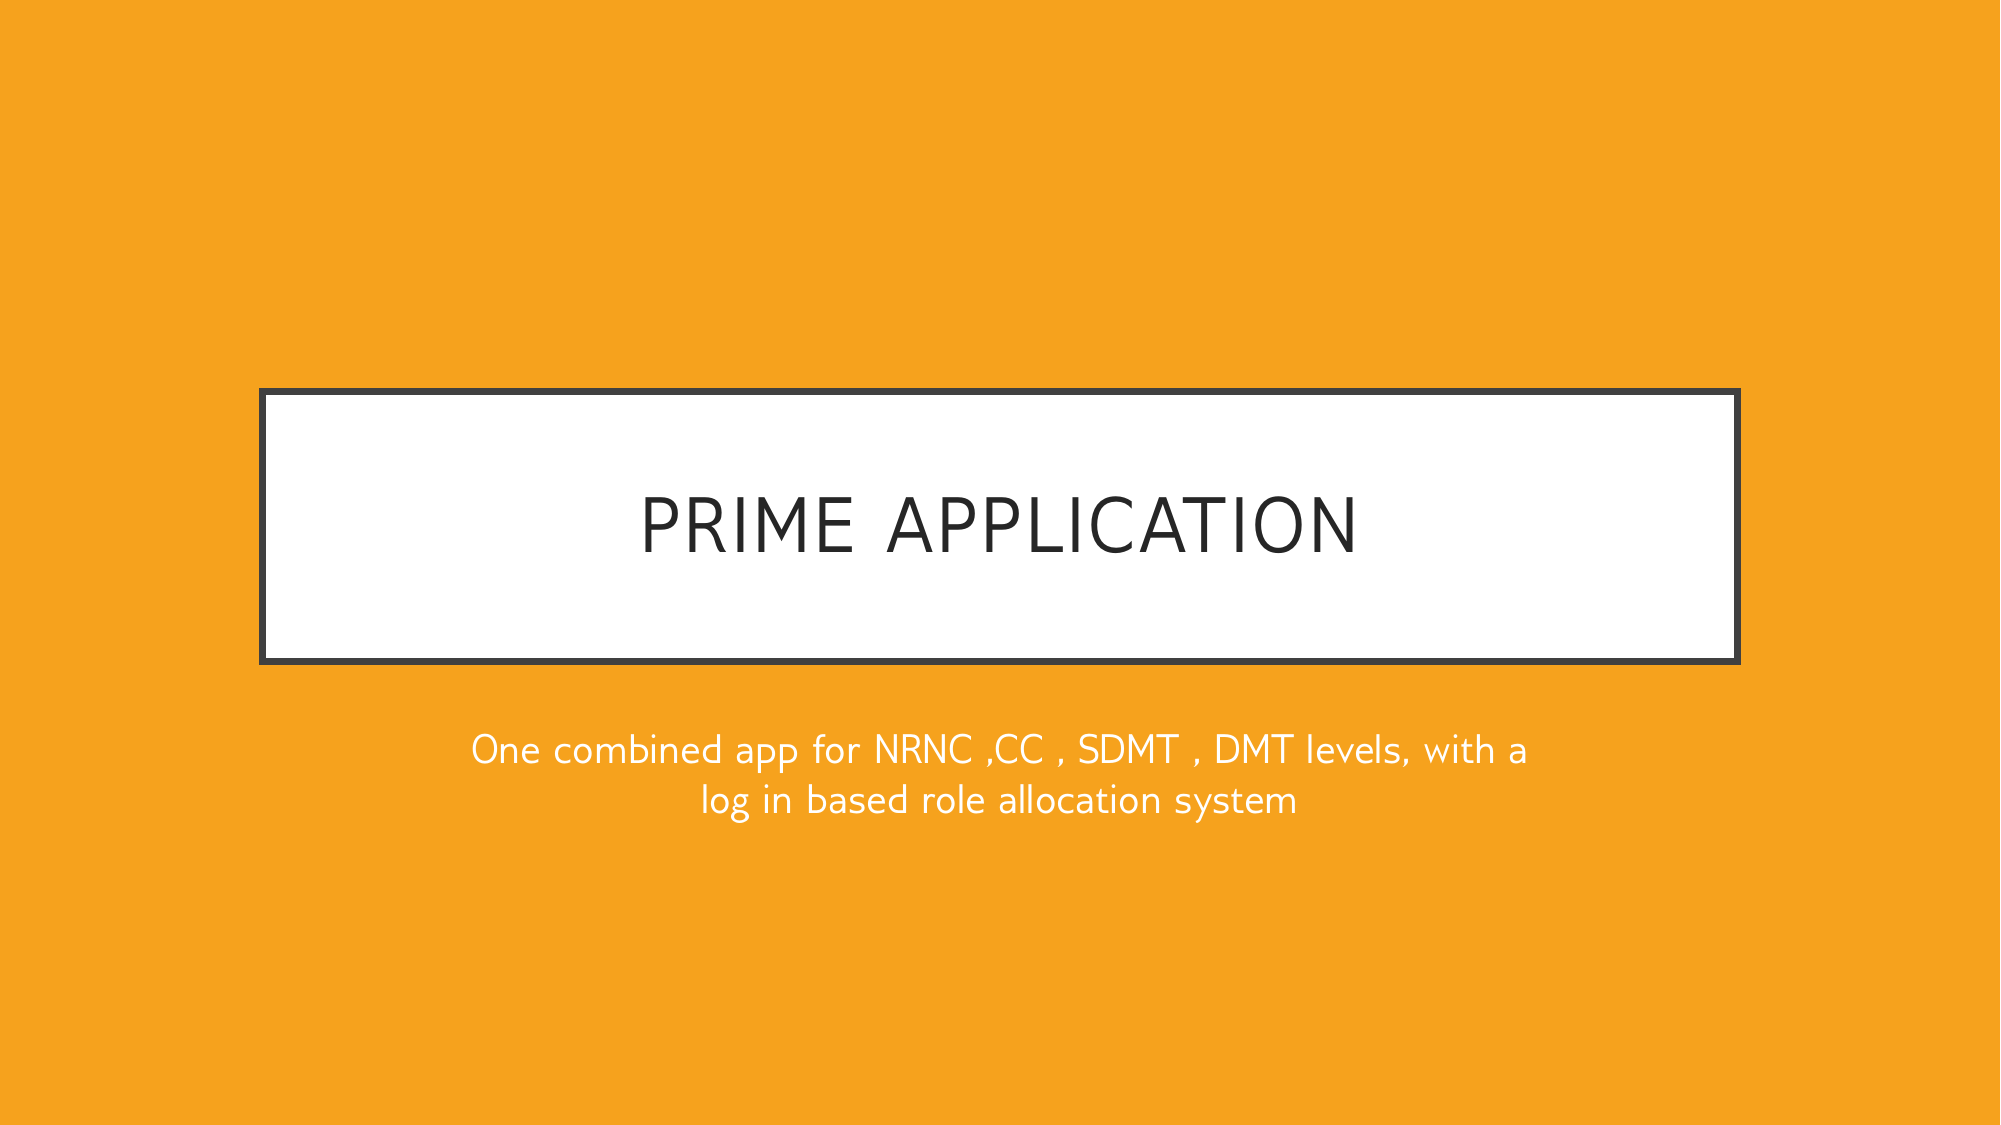

# Prime application
One combined app for NRNC ,CC , SDMT , DMT levels, with a log in based role allocation system